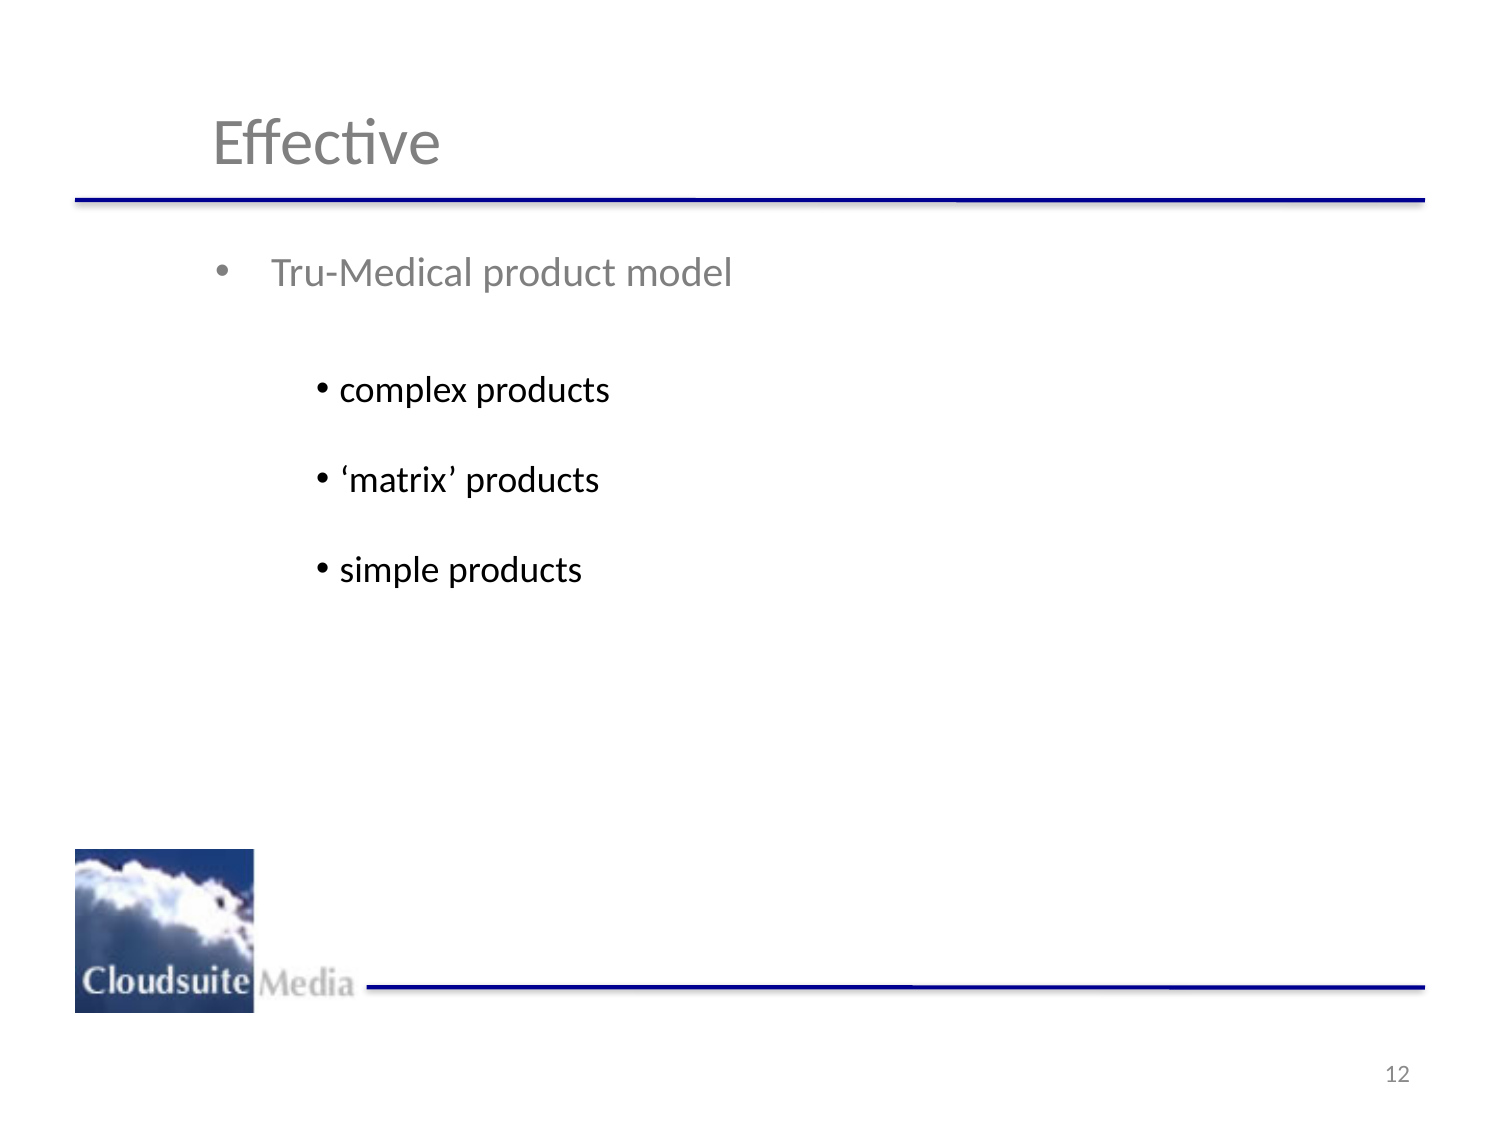

# Effective
Tru-Medical product model

 complex products
 ‘matrix’ products
 simple products
12